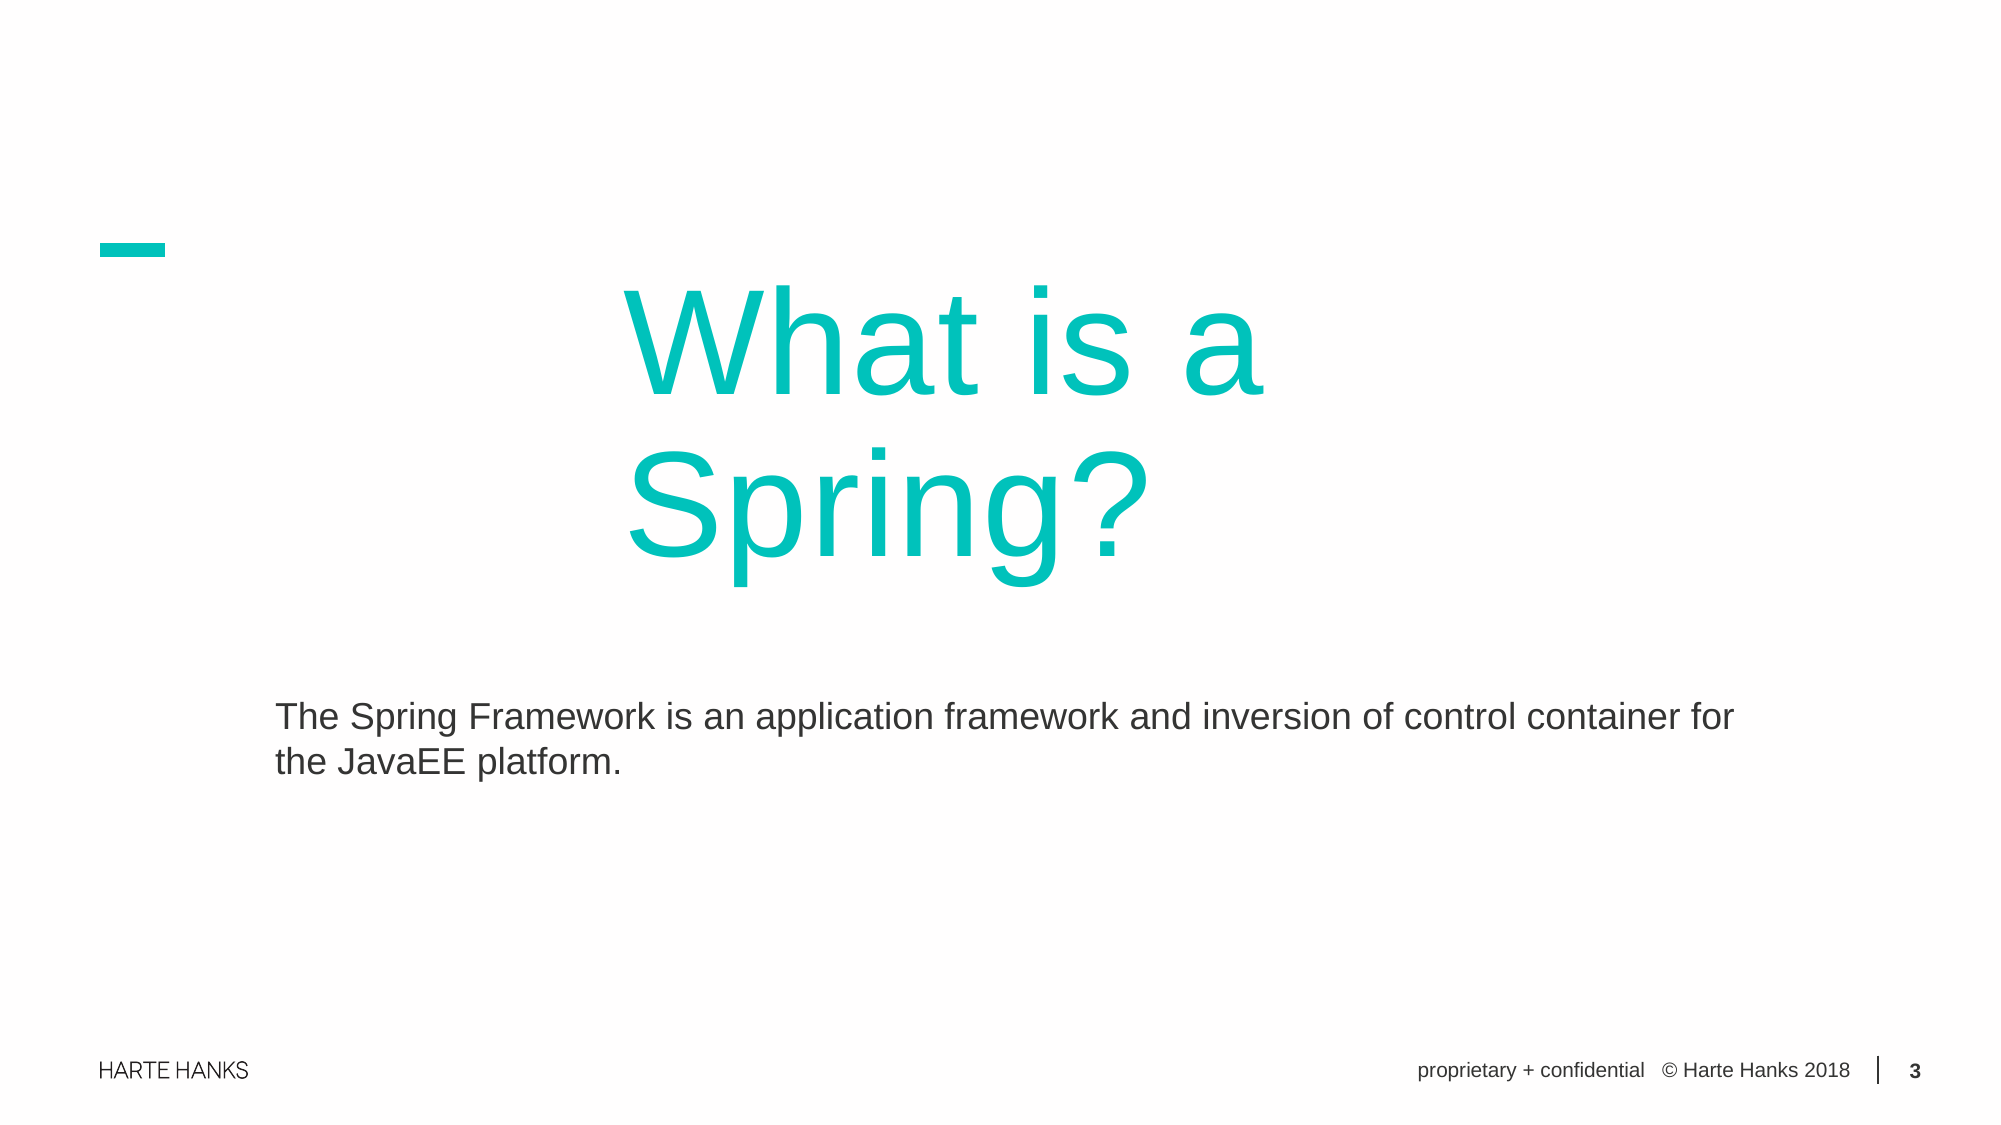

What is a Spring?

The Spring Framework is an application framework and inversion of control container for the JavaEE platform.